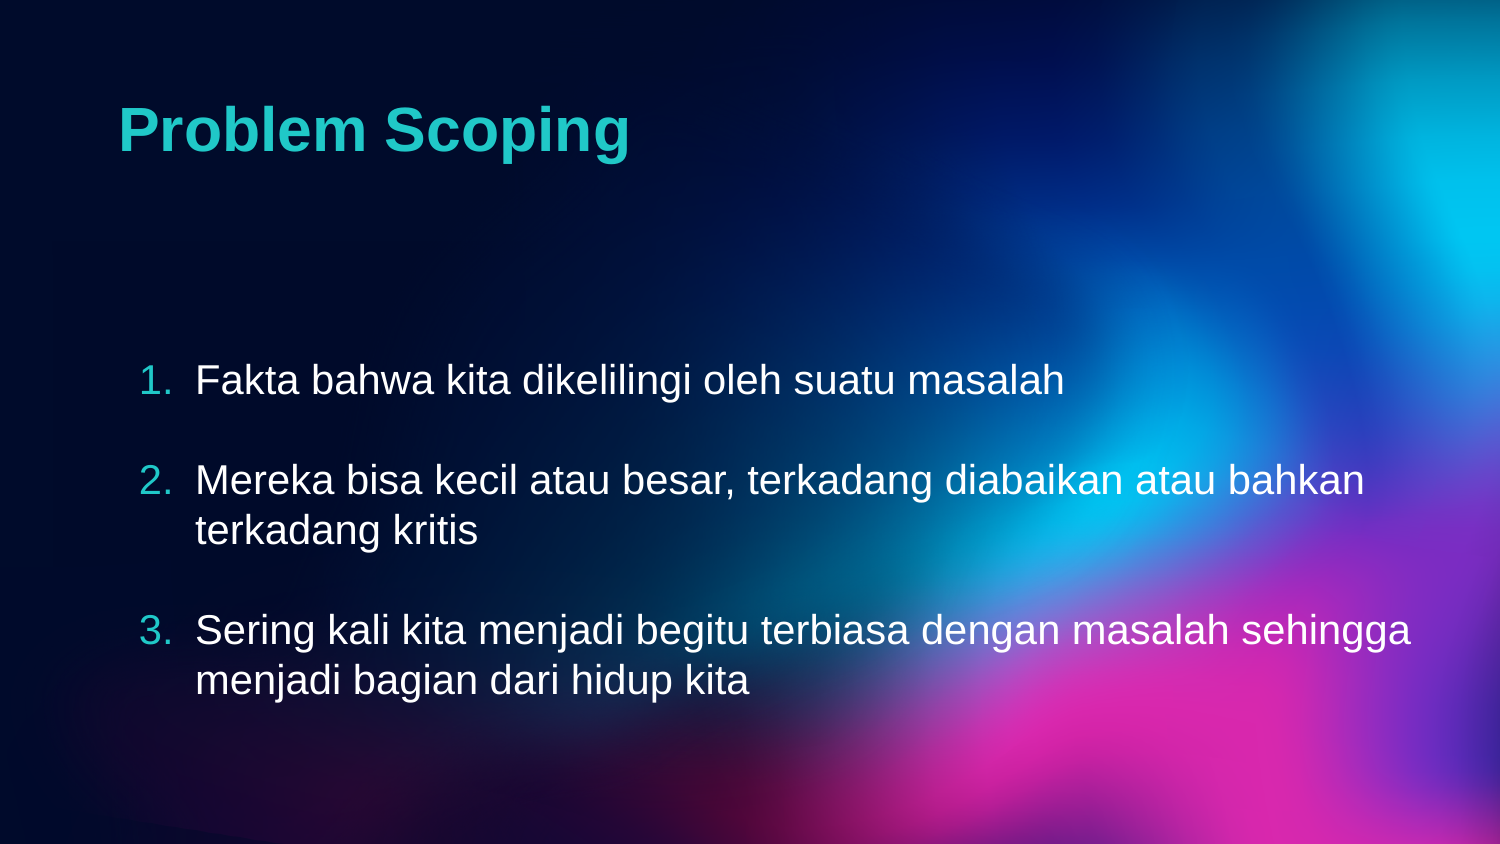

# Problem Scoping
Fakta bahwa kita dikelilingi oleh suatu masalah

Mereka bisa kecil atau besar, terkadang diabaikan atau bahkan terkadang kritis

Sering kali kita menjadi begitu terbiasa dengan masalah sehingga menjadi bagian dari hidup kita